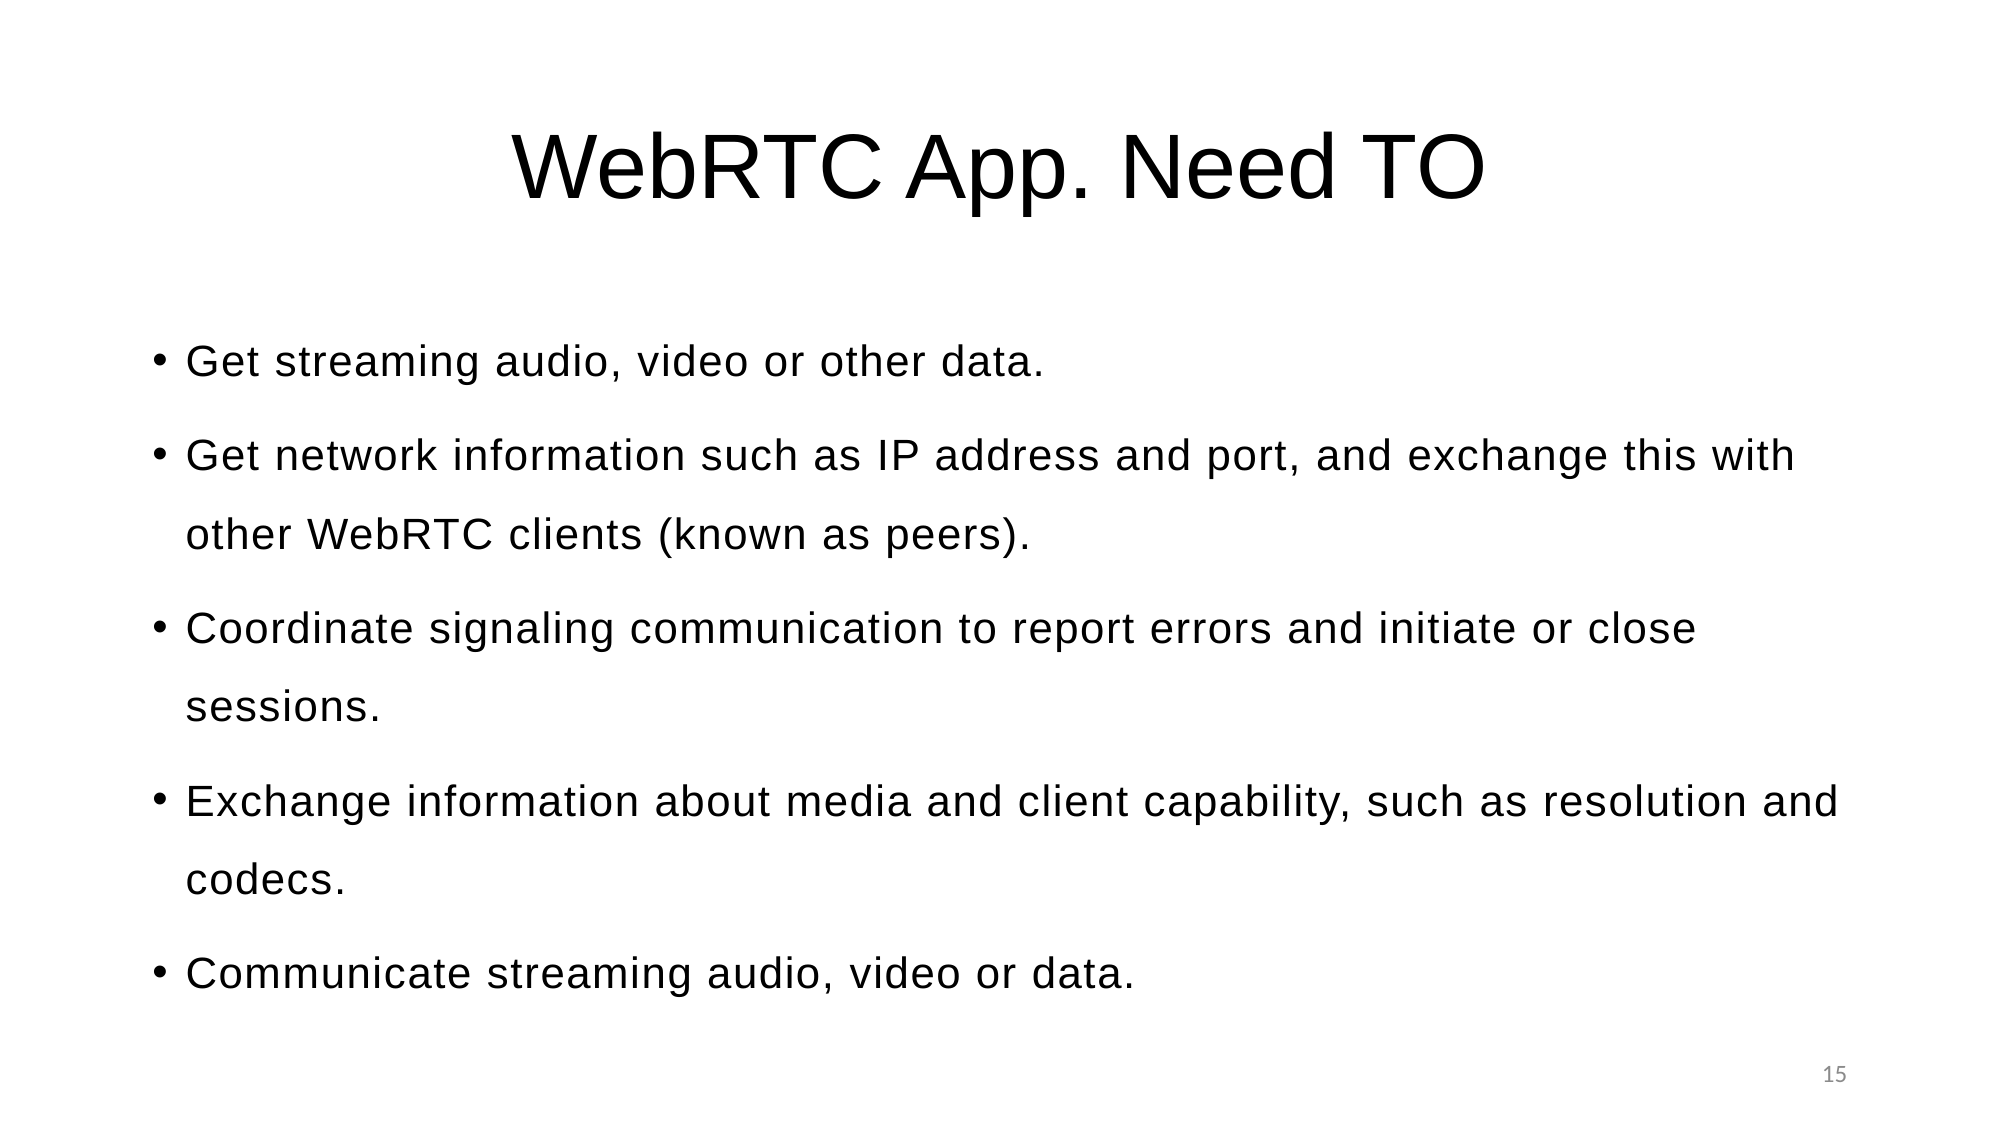

# WebRTC App. Need TO
Get streaming audio, video or other data.
Get network information such as IP address and port, and exchange this with other WebRTC clients (known as peers).
Coordinate signaling communication to report errors and initiate or close sessions.
Exchange information about media and client capability, such as resolution and codecs.
Communicate streaming audio, video or data.
15